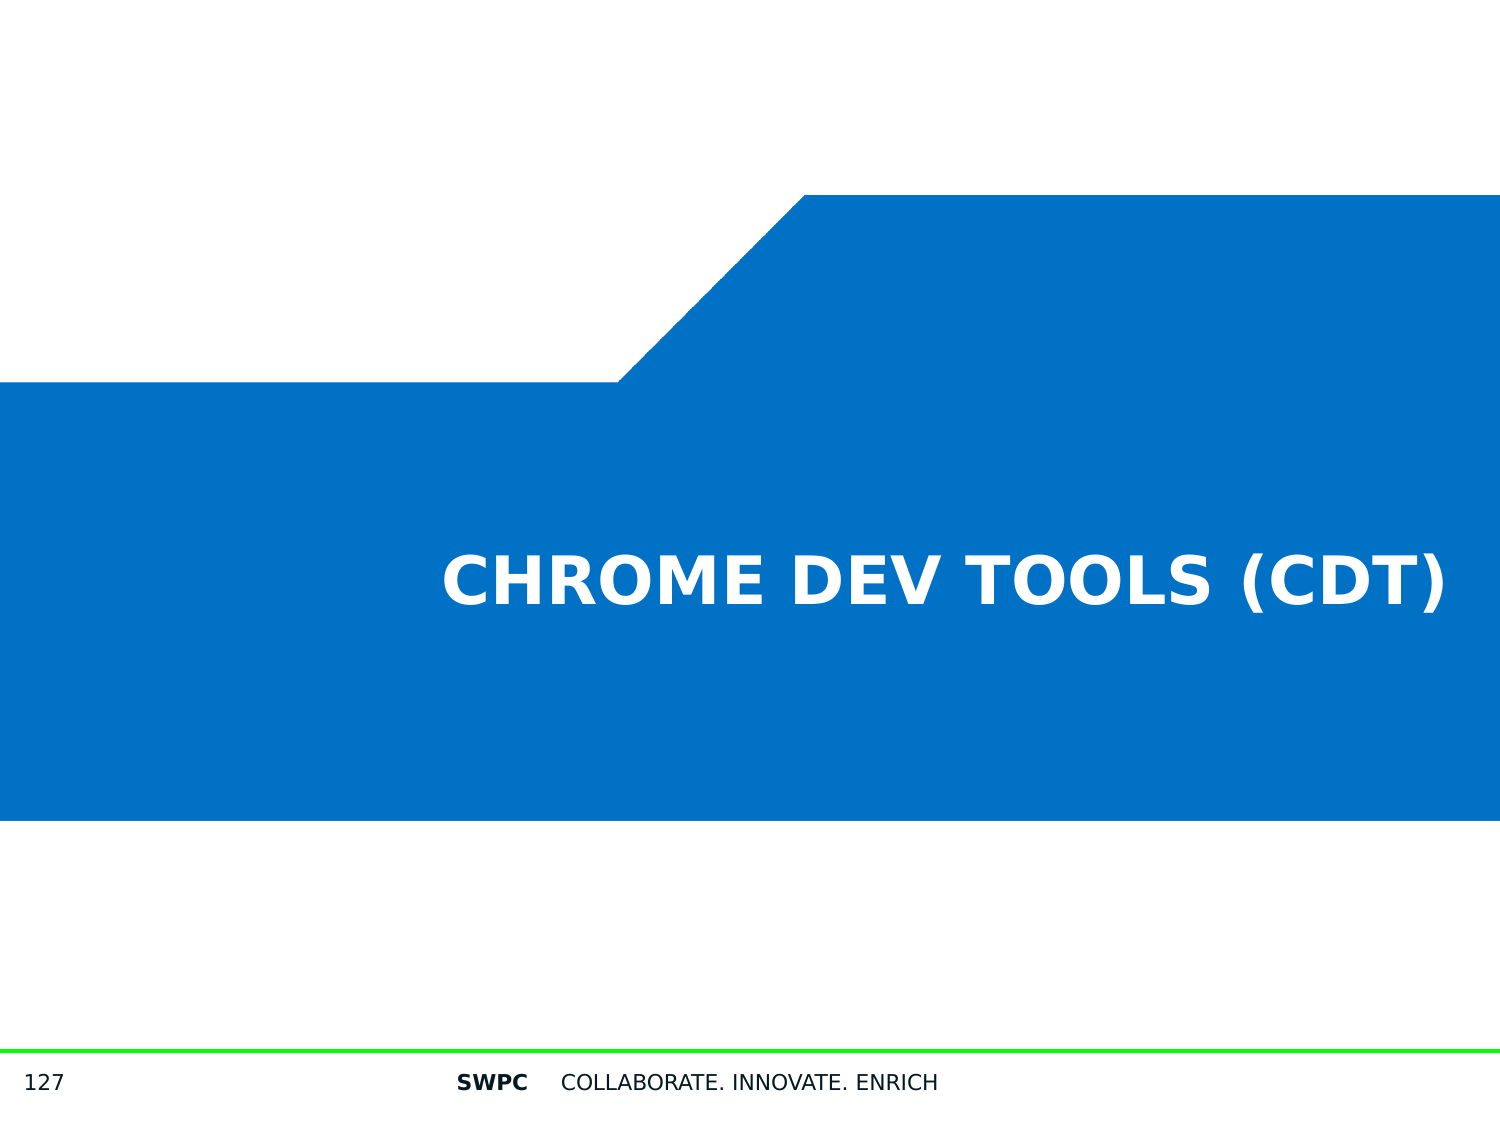

# Chrome Dev Tools (CDT)
SWPC
COLLABORATE. INNOVATE. ENRICH
127